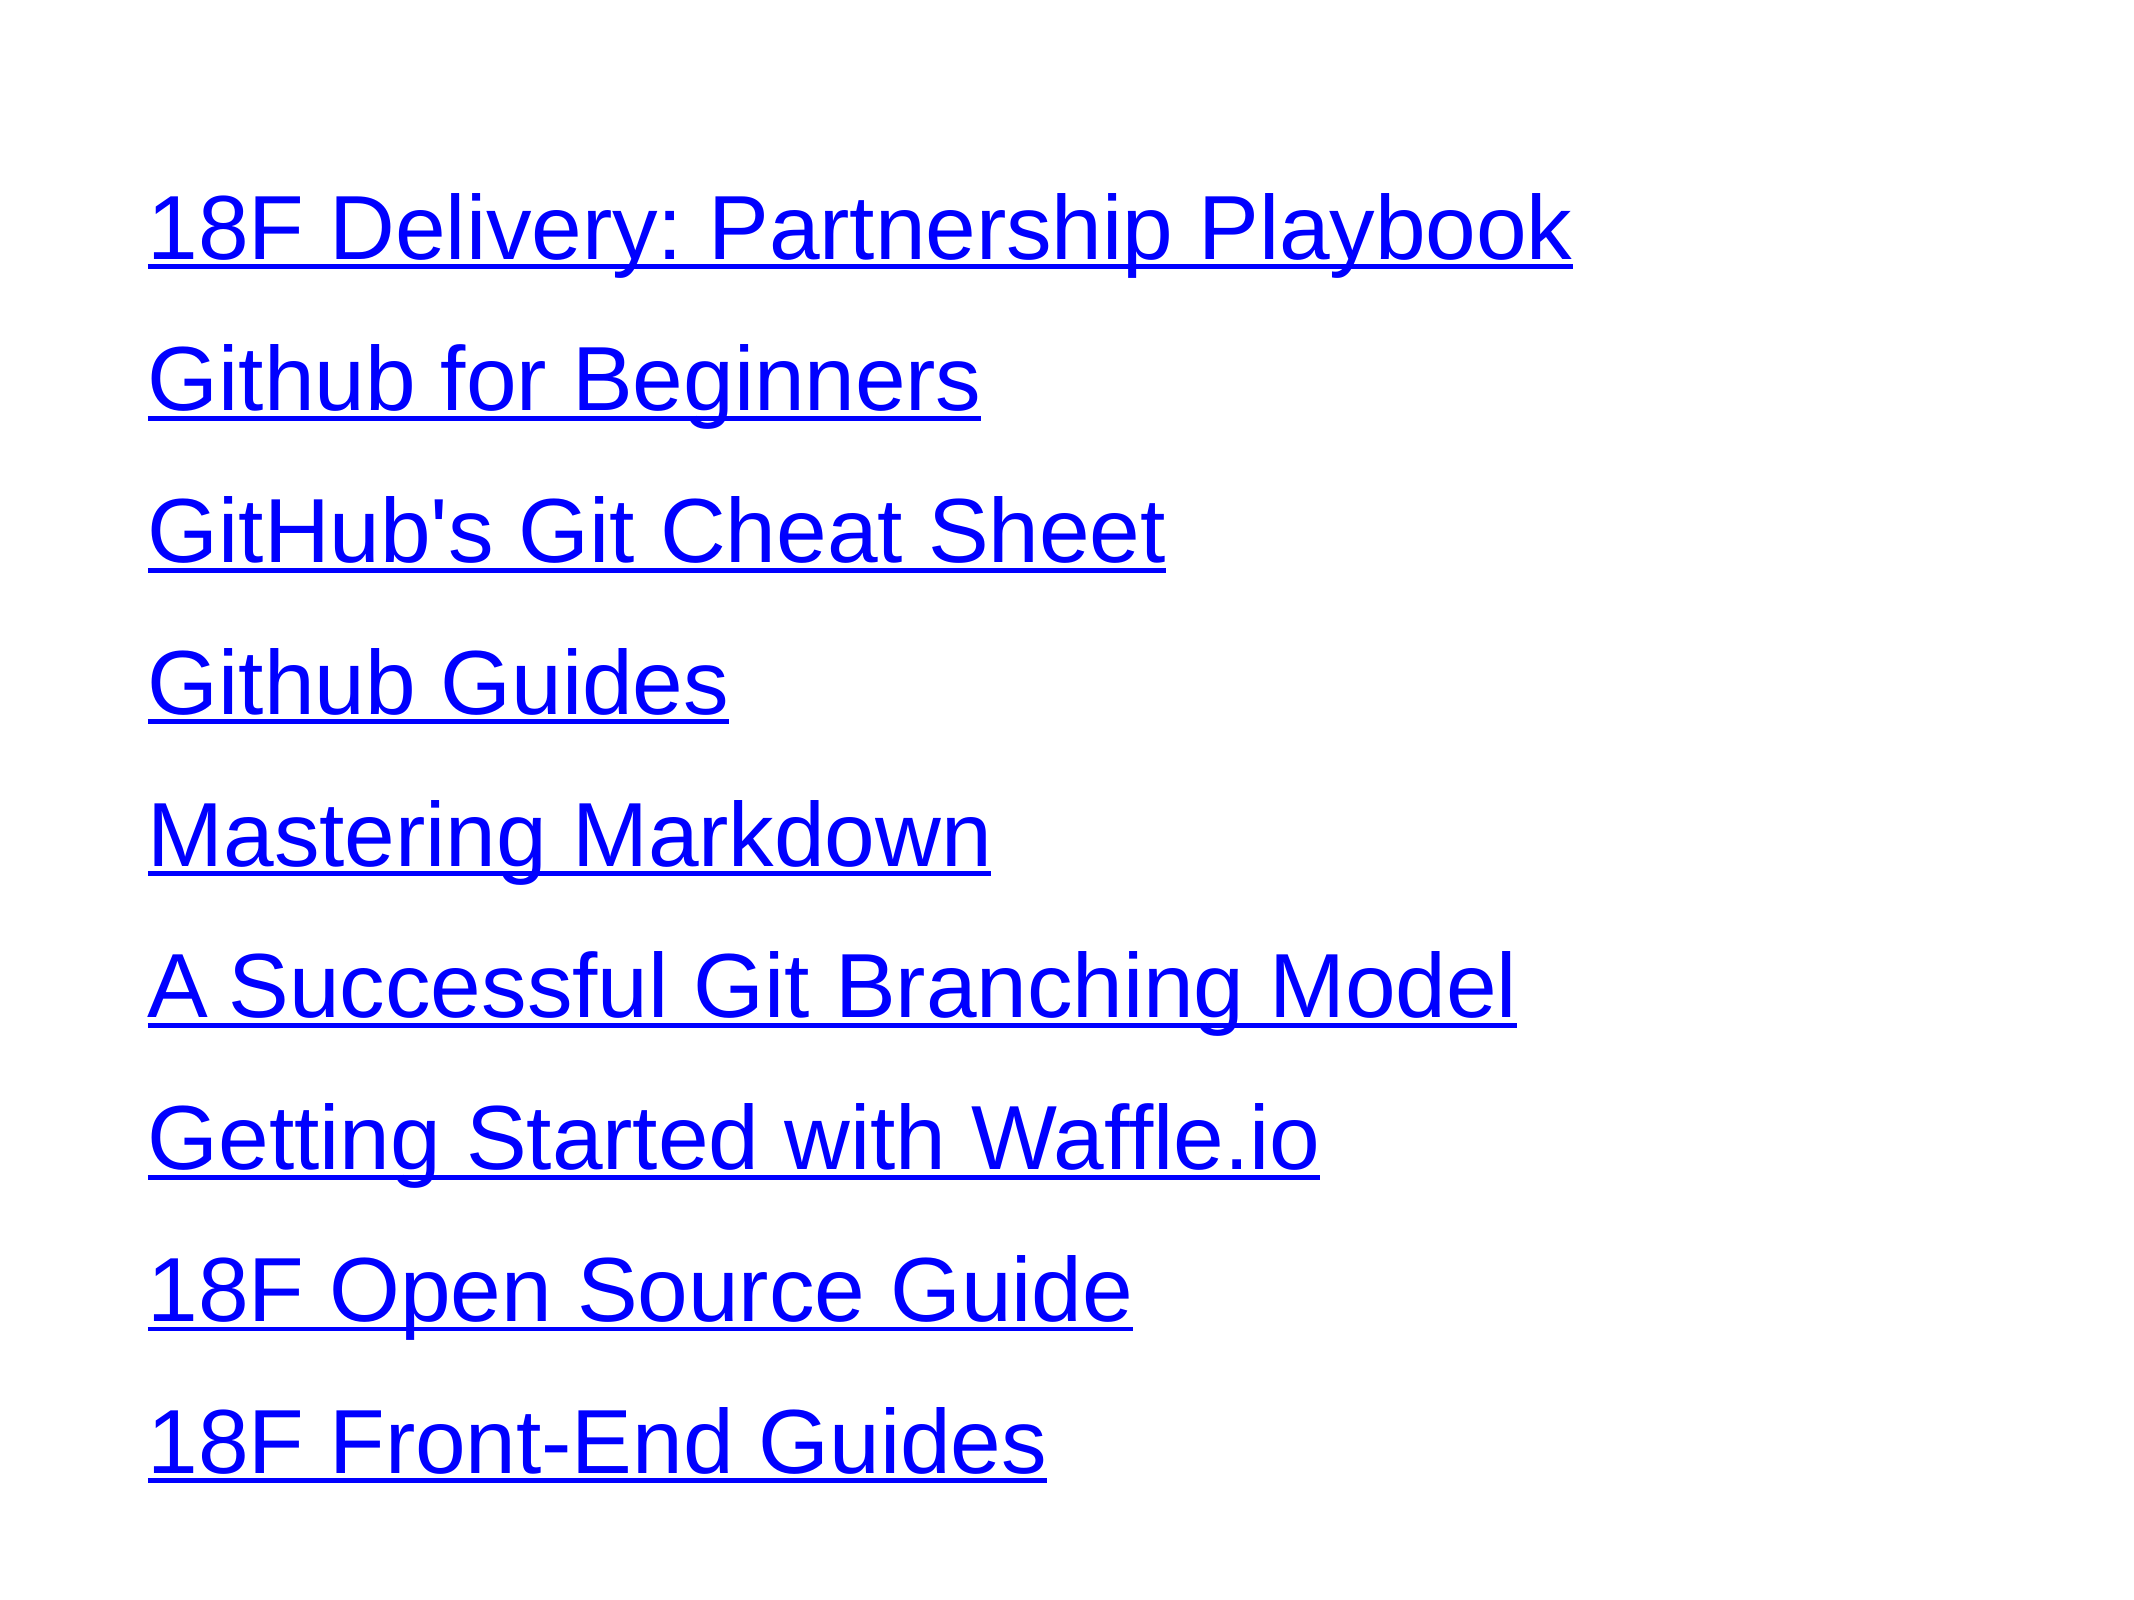

18F Delivery: Partnership Playbook
Github for Beginners
GitHub's Git Cheat Sheet
Github Guides
Mastering Markdown
A Successful Git Branching Model
Getting Started with Waffle.io
18F Open Source Guide
18F Front-End Guides